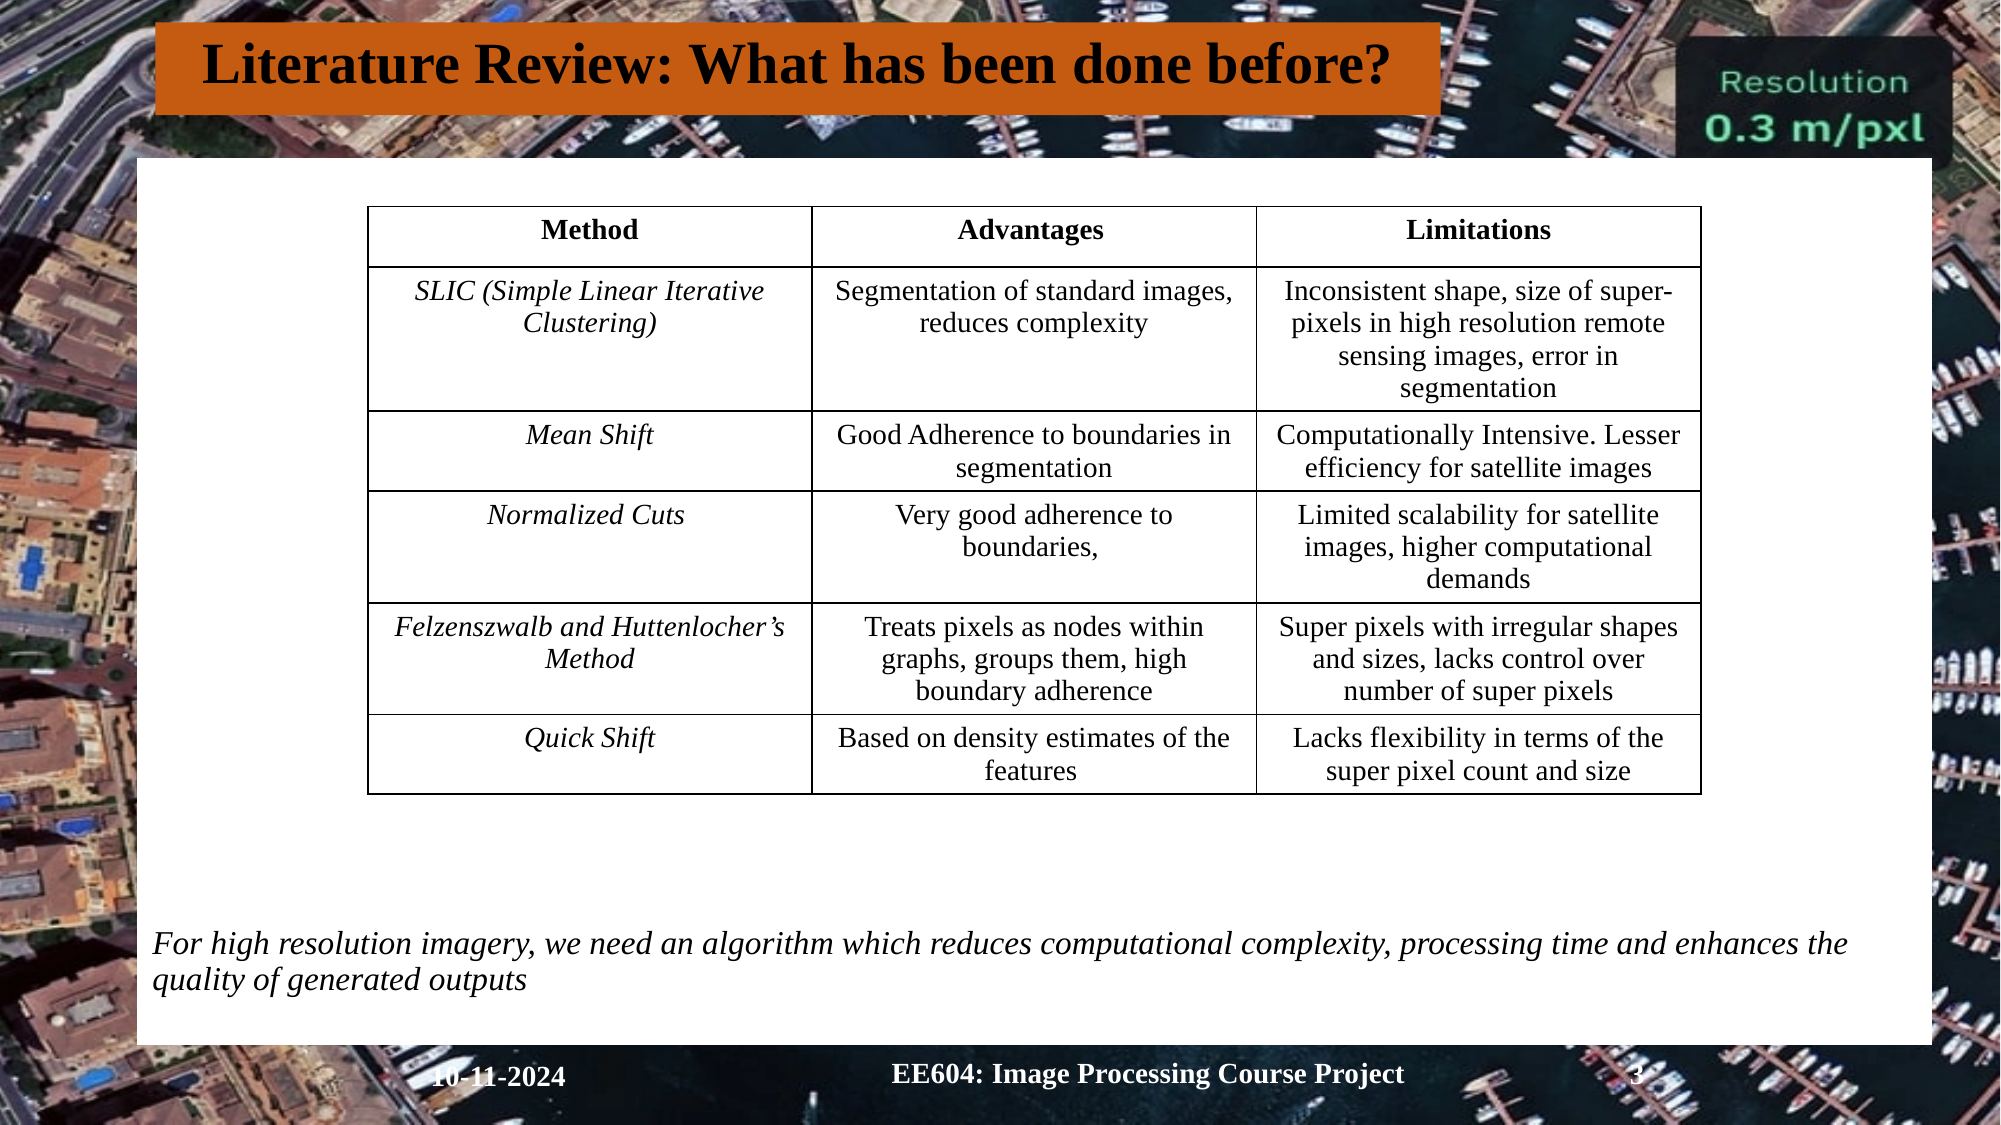

# Literature Review: What has been done before?

For high resolution imagery, we need an algorithm which reduces computational complexity, processing time and enhances the quality of generated outputs
| Method | Advantages | Limitations |
| --- | --- | --- |
| SLIC (Simple Linear Iterative Clustering) | Segmentation of standard images, reduces complexity | Inconsistent shape, size of super-pixels in high resolution remote sensing images, error in segmentation |
| Mean Shift | Good Adherence to boundaries in segmentation | Computationally Intensive. Lesser efficiency for satellite images |
| Normalized Cuts | Very good adherence to boundaries, | Limited scalability for satellite images, higher computational demands |
| Felzenszwalb and Huttenlocher’s Method | Treats pixels as nodes within graphs, groups them, high boundary adherence | Super pixels with irregular shapes and sizes, lacks control over number of super pixels |
| Quick Shift | Based on density estimates of the features | Lacks flexibility in terms of the super pixel count and size |
EE604: Image Processing Course Project
3
10-11-2024